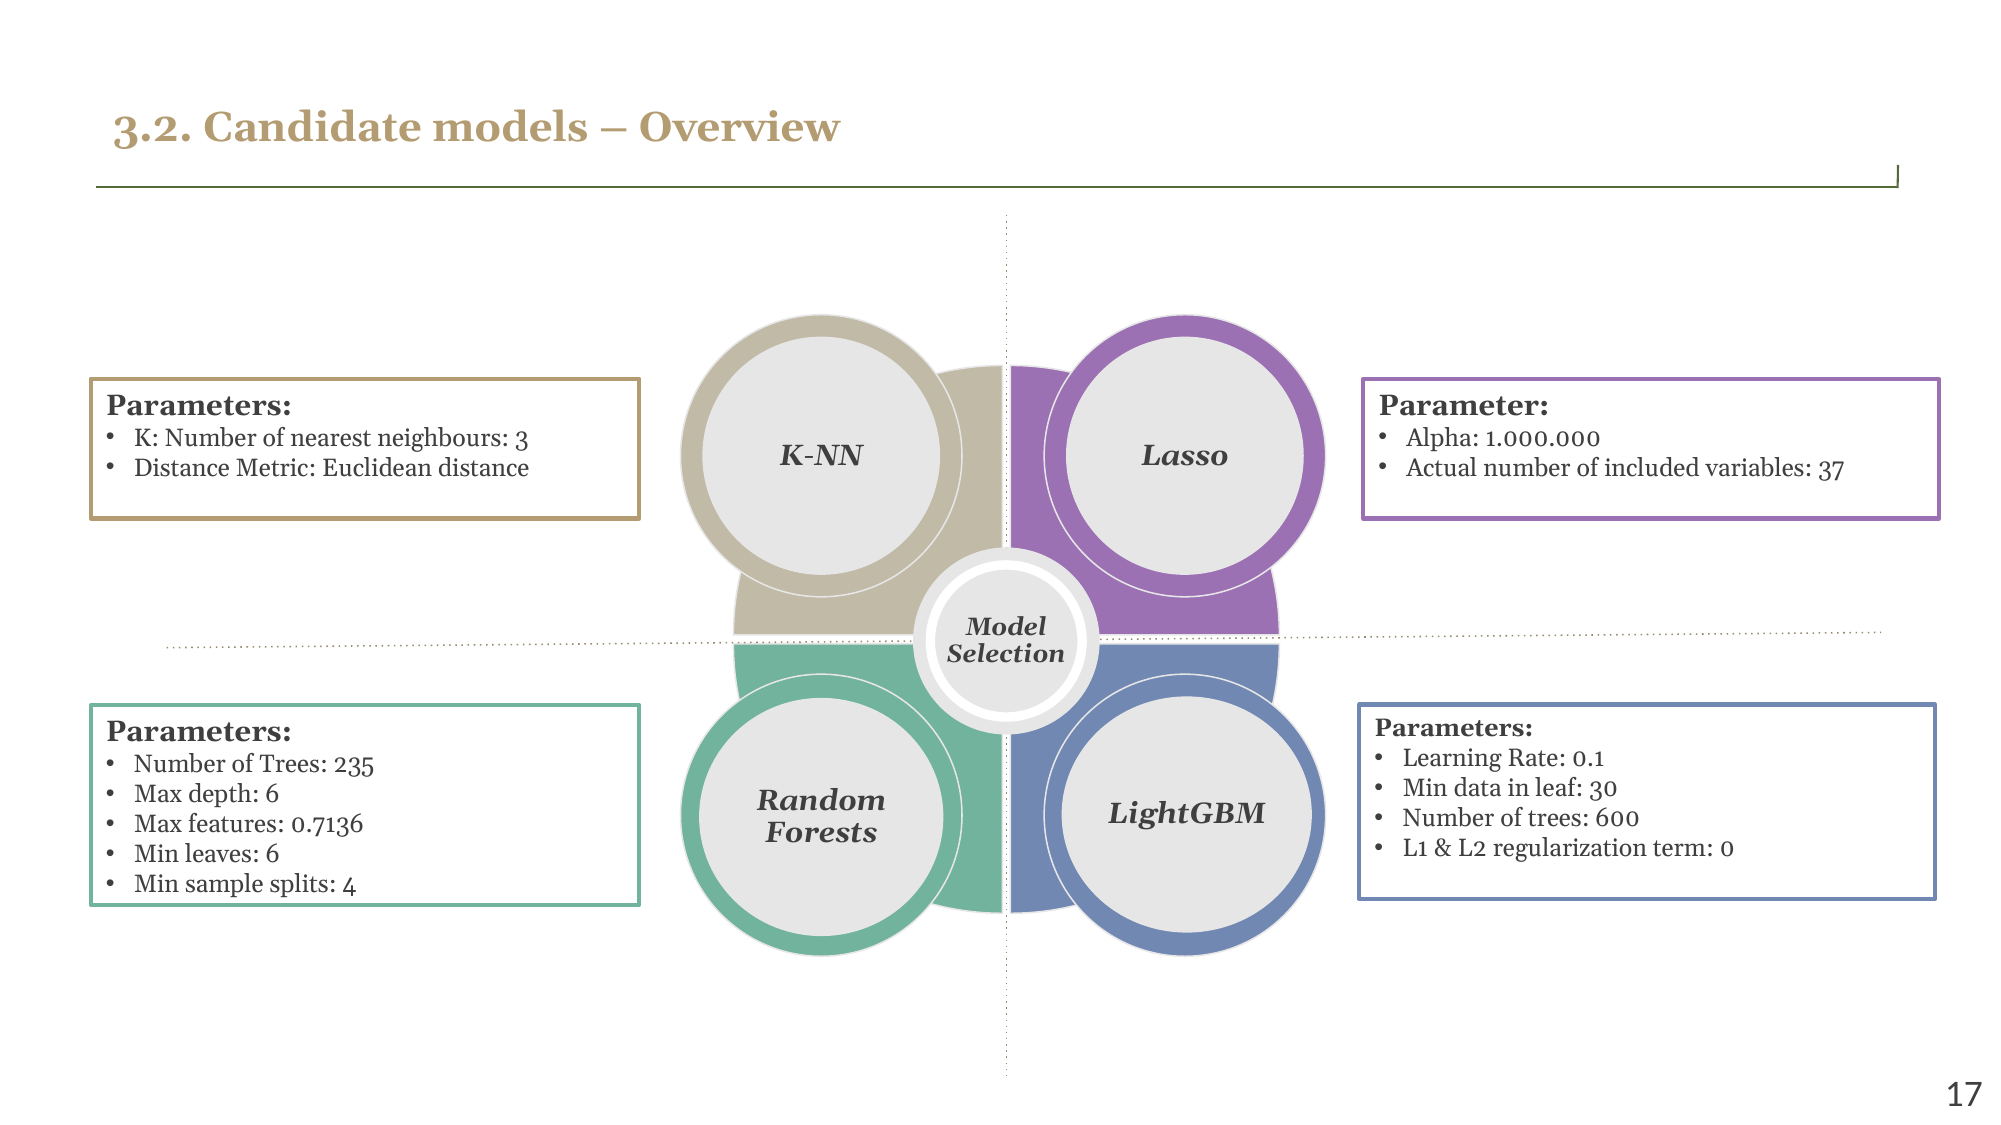

# 3.2. Candidate models – Overview

K-NN
Lasso

Model Selection

Random Forests
LightGBM
Parameters:
K: Number of nearest neighbours: 3
Distance Metric: Euclidean distance

Parameter:
Alpha: 1.000.000
Actual number of included variables: 37

Parameters:
Learning Rate: 0.1
Min data in leaf: 30
Number of trees: 600
L1 & L2 regularization term: 0

Parameters:
Number of Trees: 235
Max depth: 6
Max features: 0.7136
Min leaves: 6
Min sample splits: 4
17